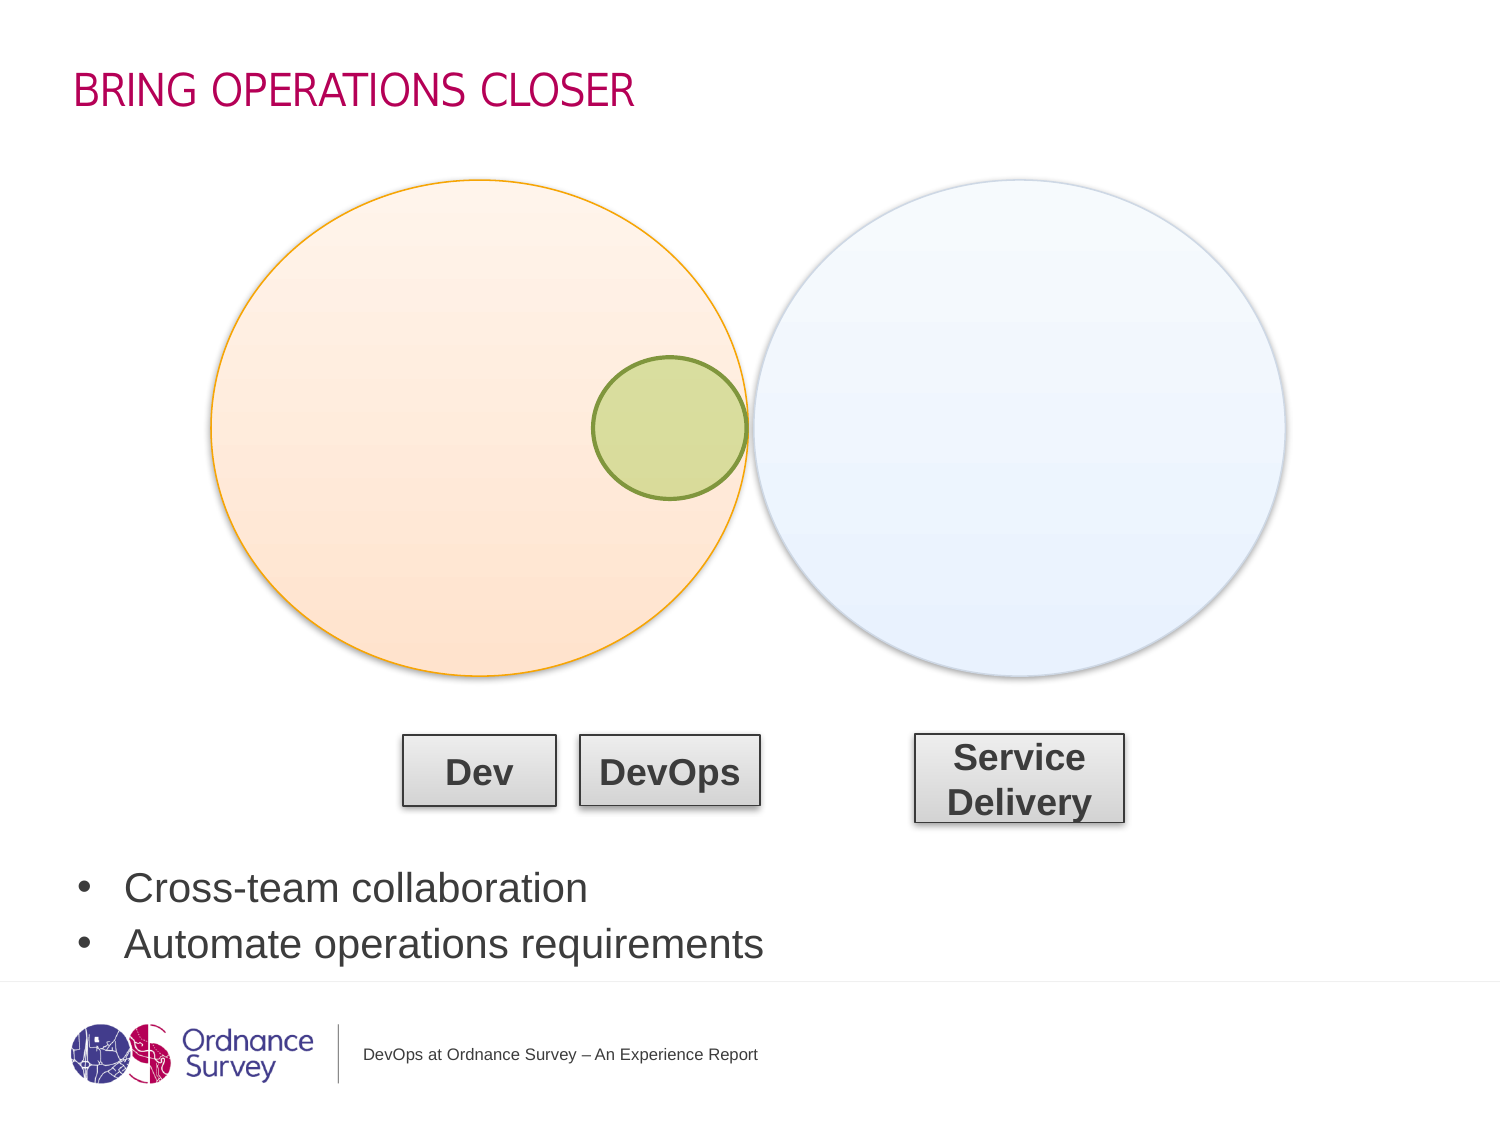

# Bring operations closer

Service Delivery
DevOps
Dev
Cross-team collaboration
Automate operations requirements

DevOps at Ordnance Survey – An Experience Report